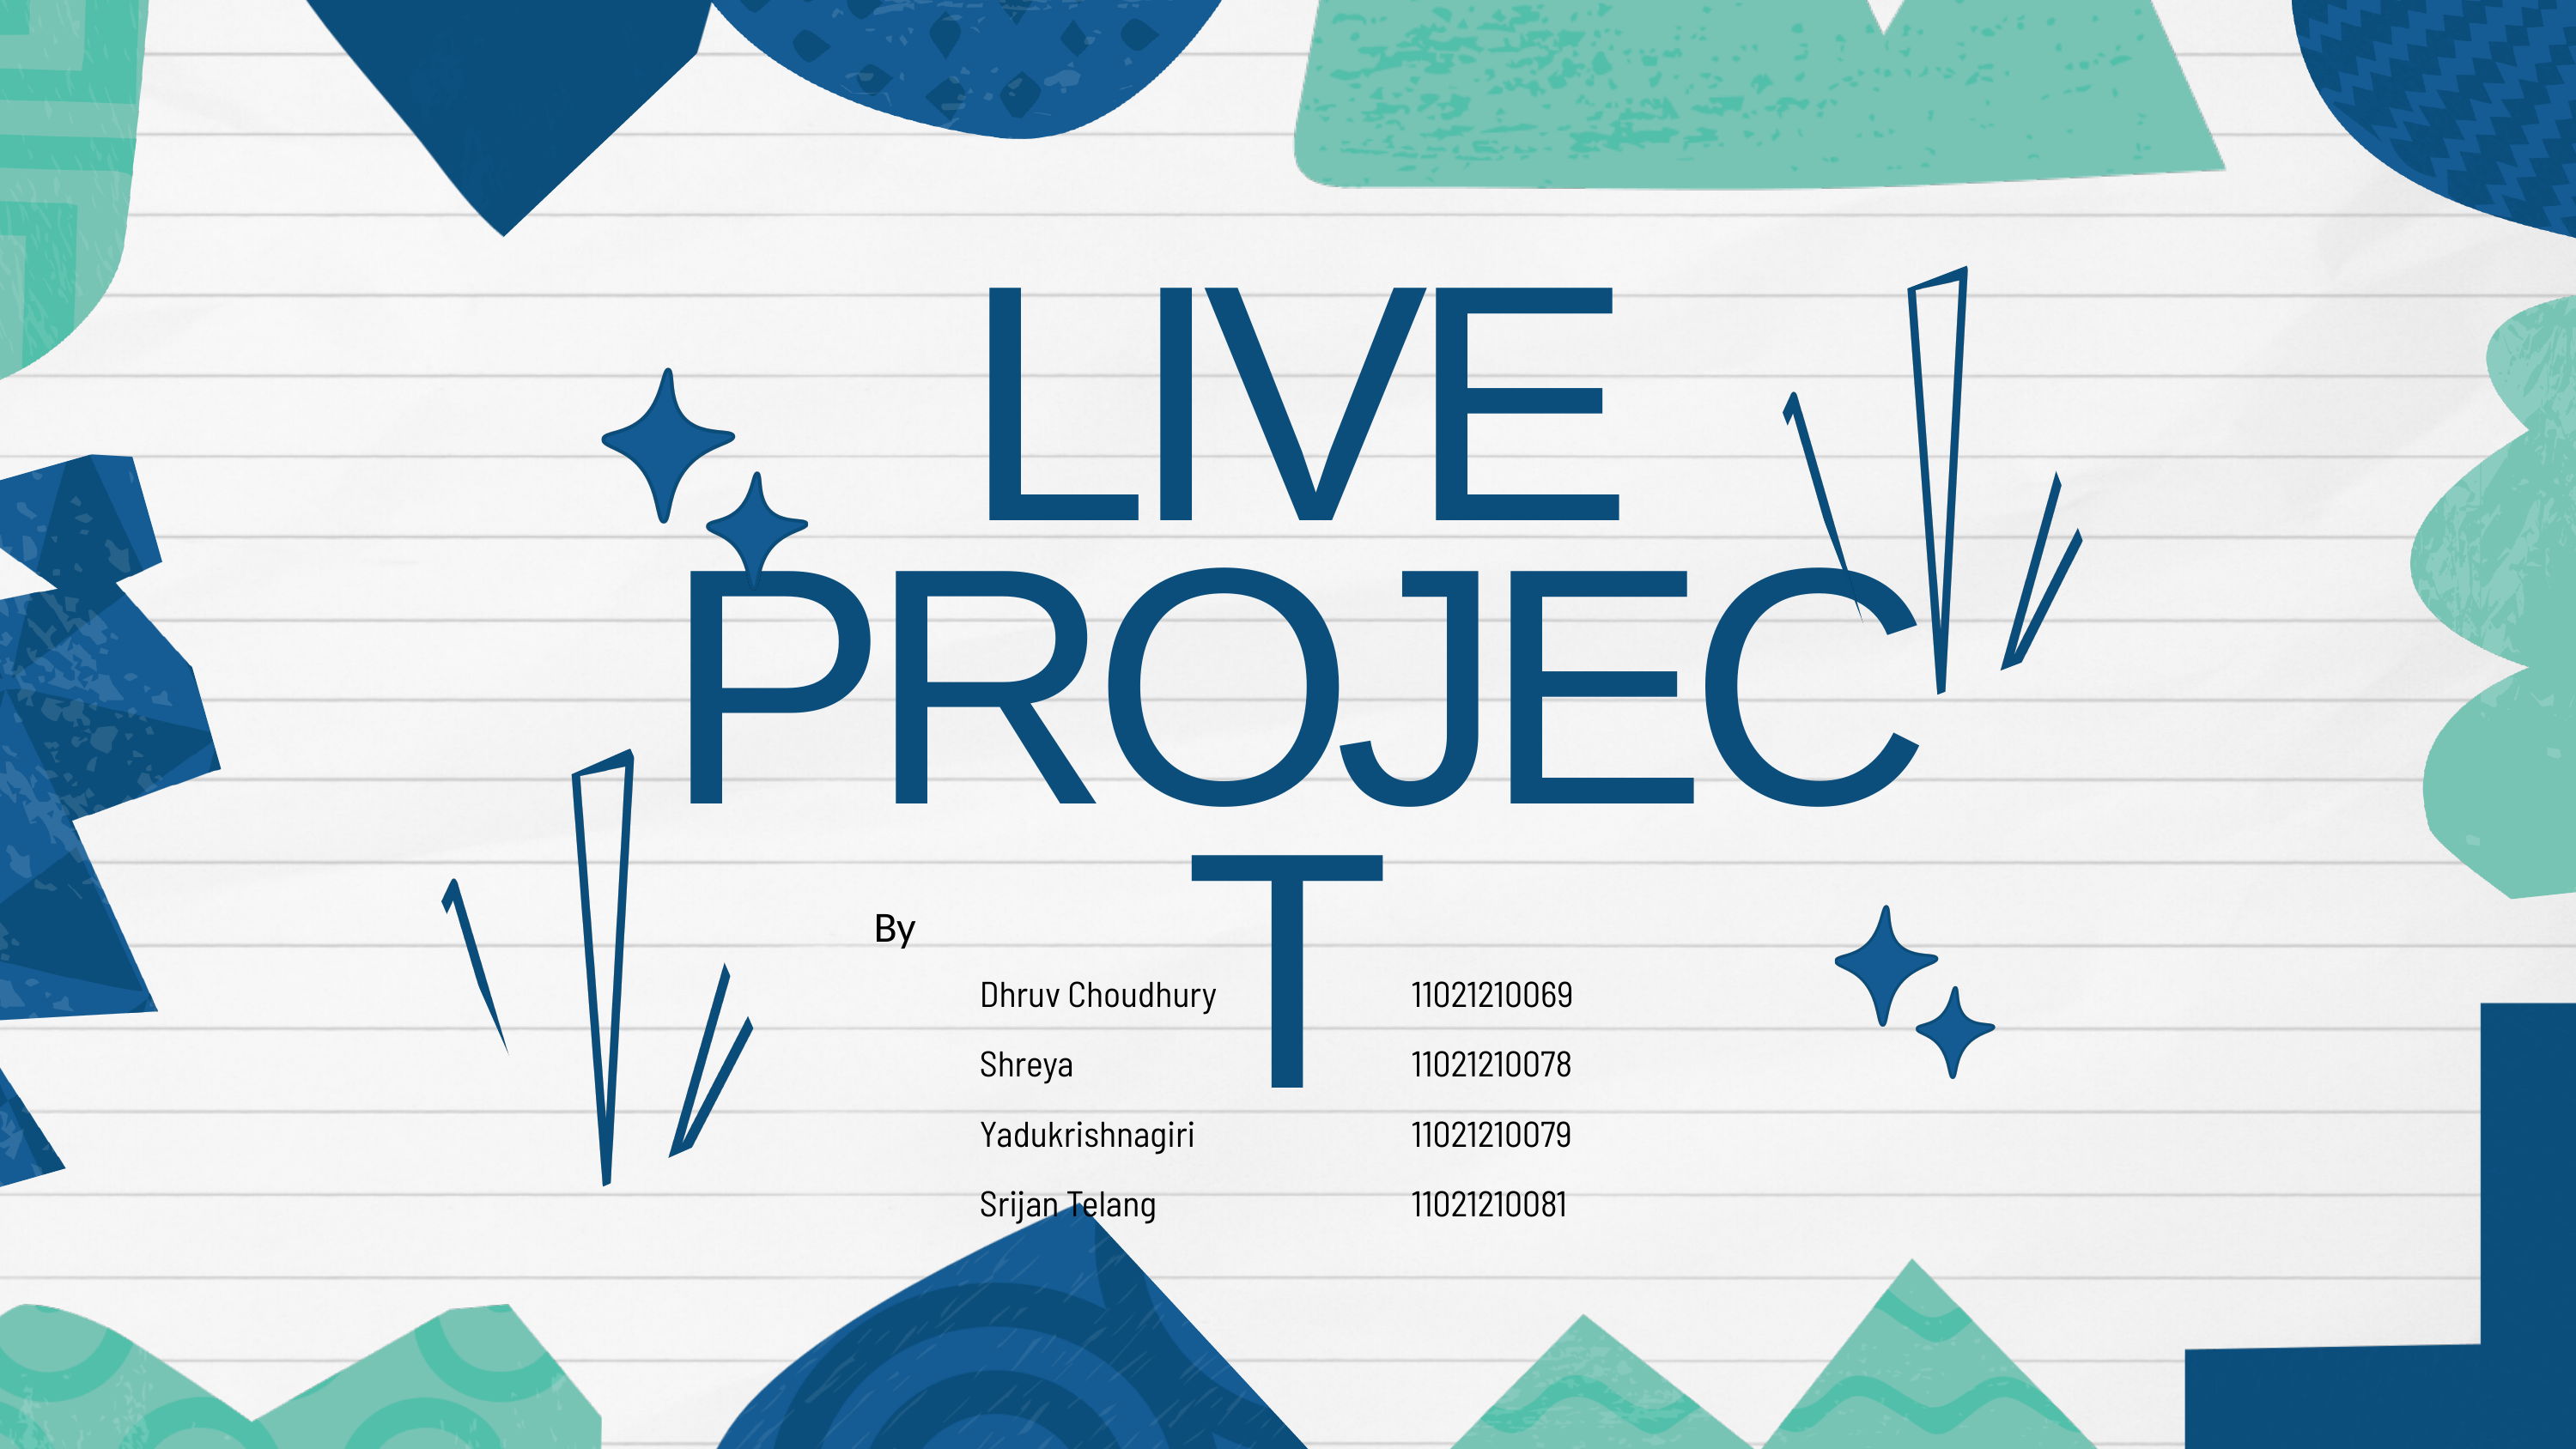

LIVE PROJECT

By

| Dhruv Choudhury | 11021210069 |
| --- | --- |
| Shreya | 11021210078 |
| Yadukrishnagiri | 11021210079 |
| Srijan Telang | 11021210081 |